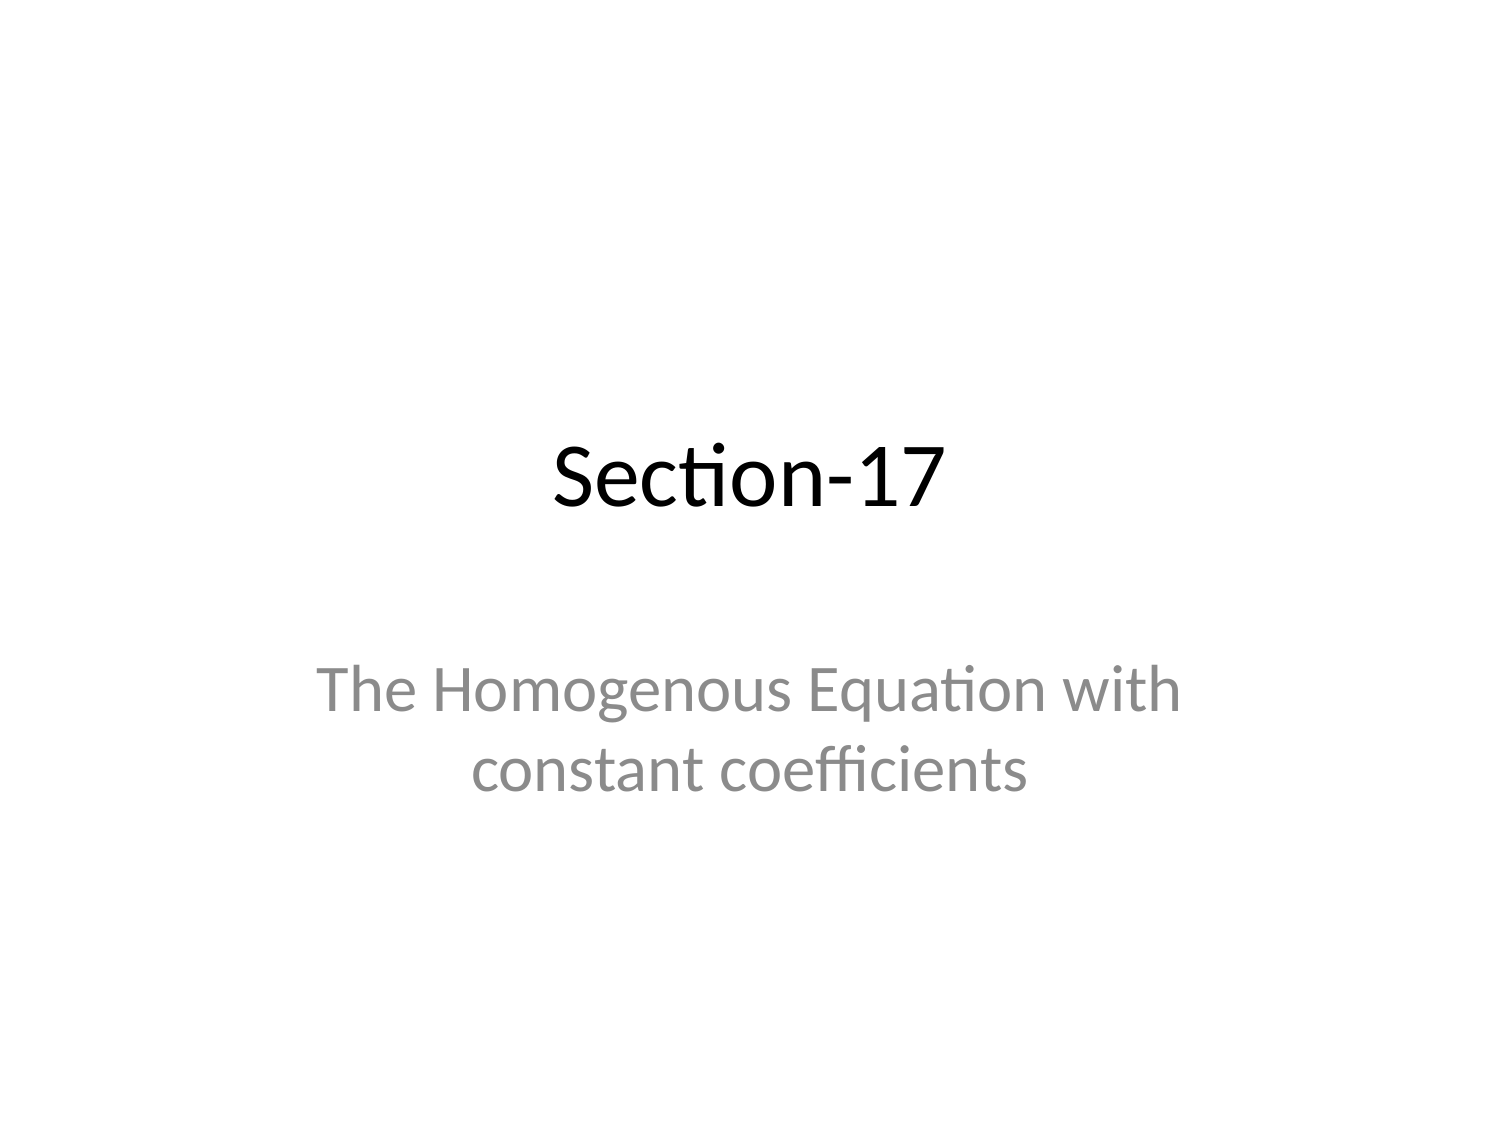

# Section-17
The Homogenous Equation with constant coefficients